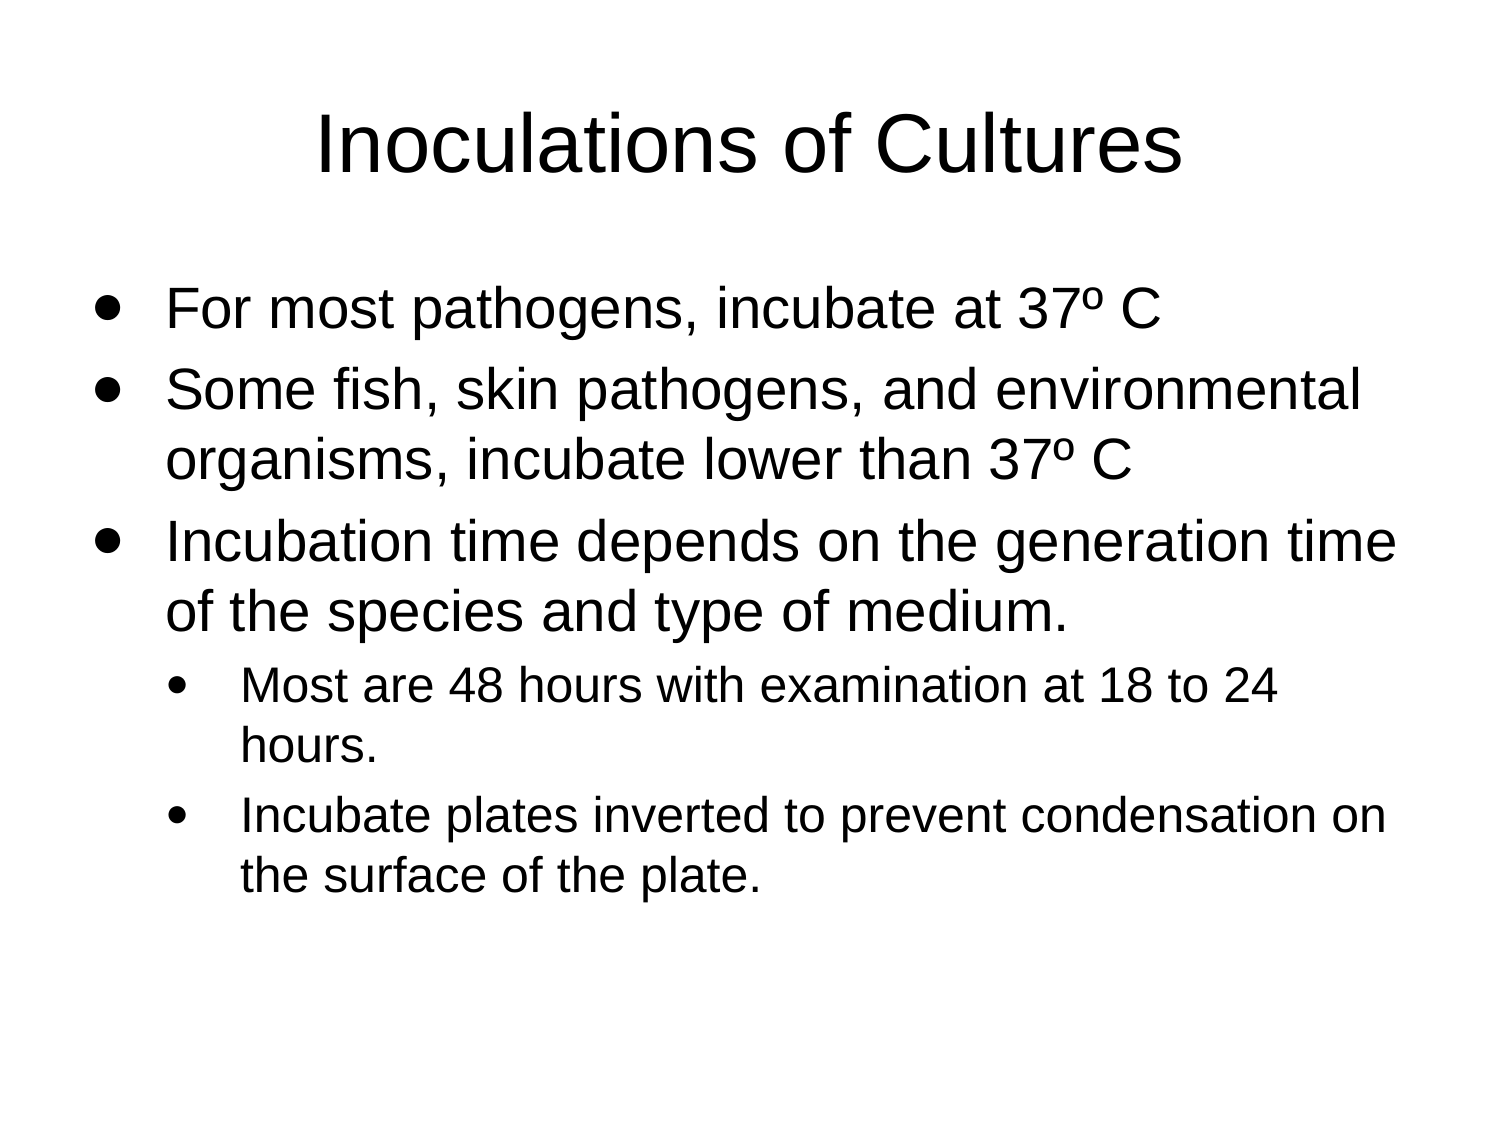

# Inoculations of Cultures
For most pathogens, incubate at 37º C
Some fish, skin pathogens, and environmental organisms, incubate lower than 37º C
Incubation time depends on the generation time of the species and type of medium.
Most are 48 hours with examination at 18 to 24 hours.
Incubate plates inverted to prevent condensation on the surface of the plate.